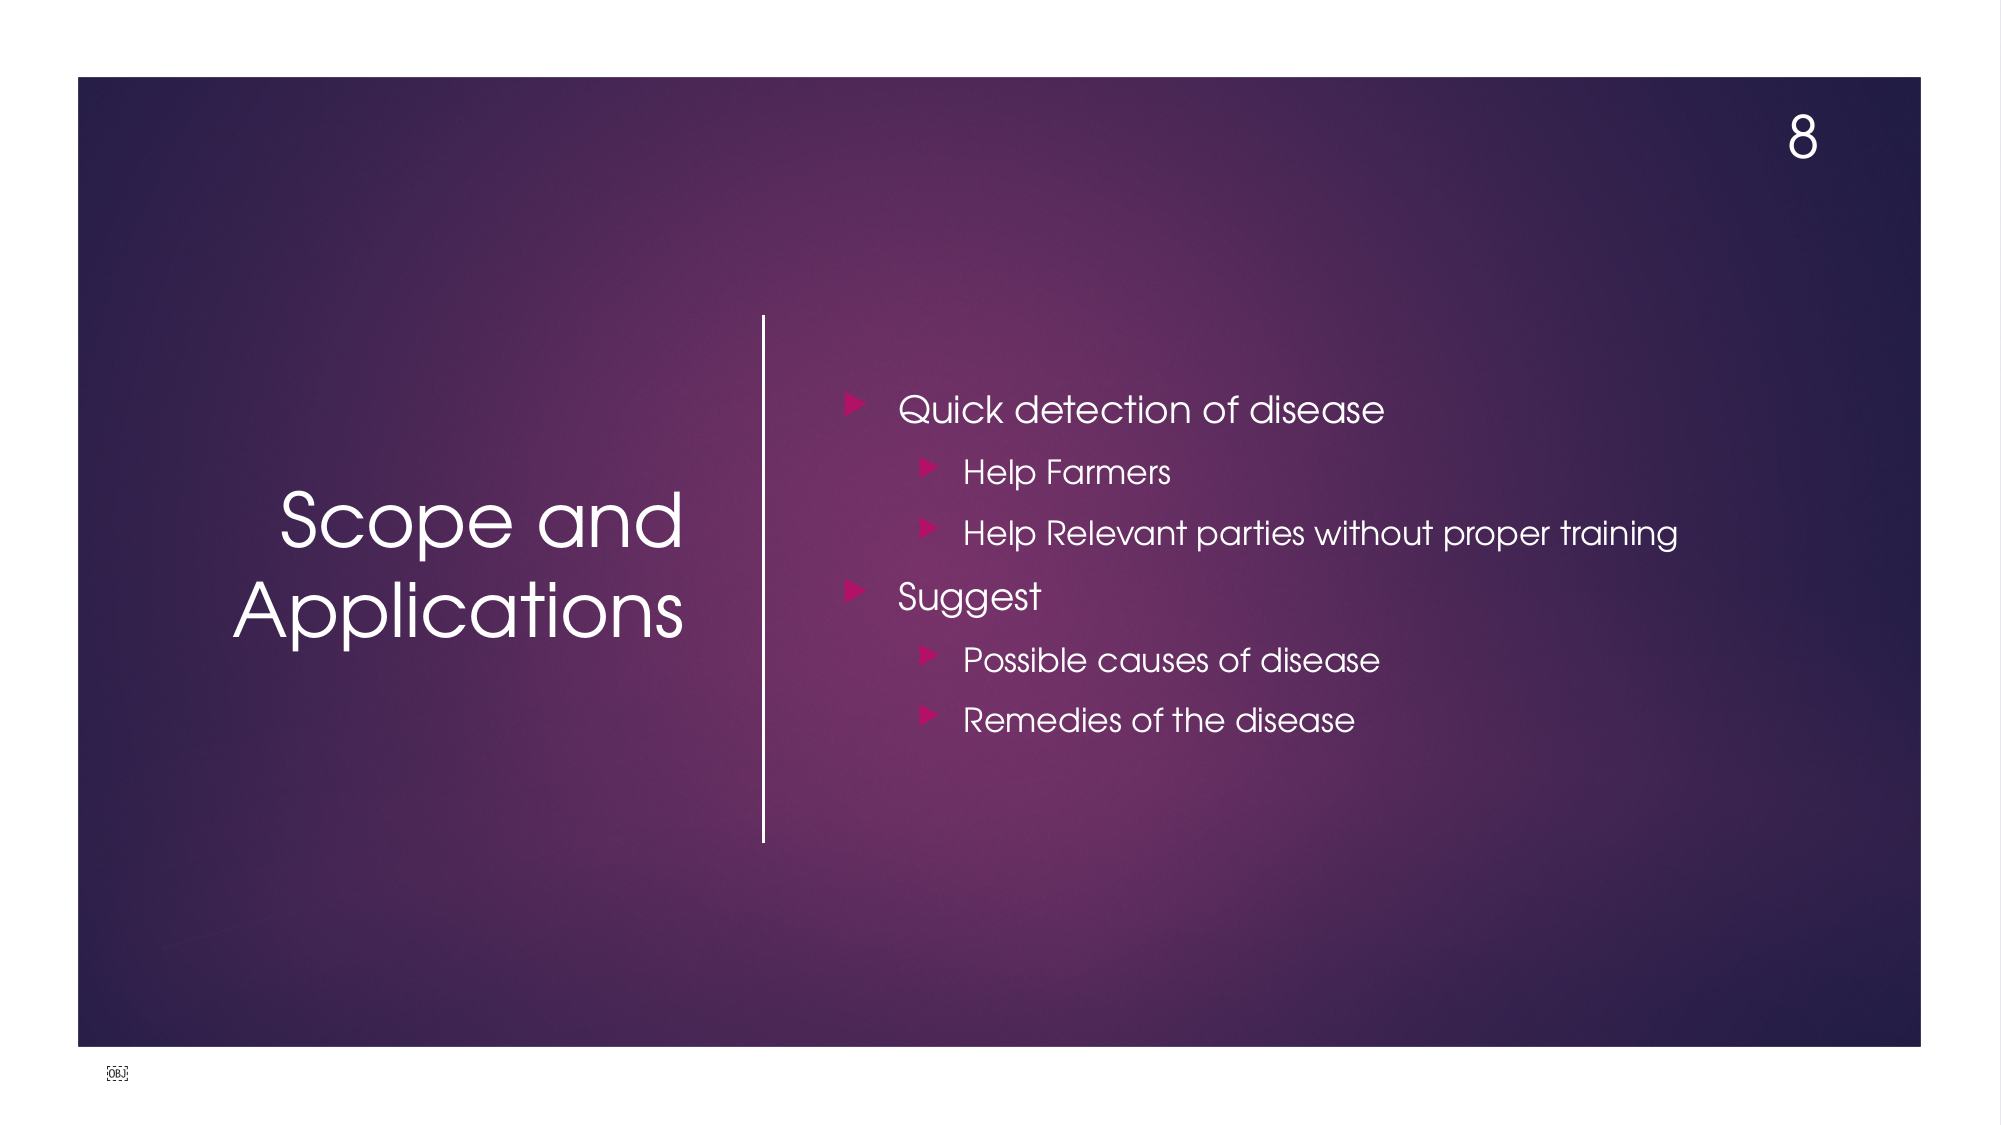

8
# Scope and Applications
Quick detection of disease
Help Farmers
Help Relevant parties without proper training
Suggest
Possible causes of disease
Remedies of the disease
￼